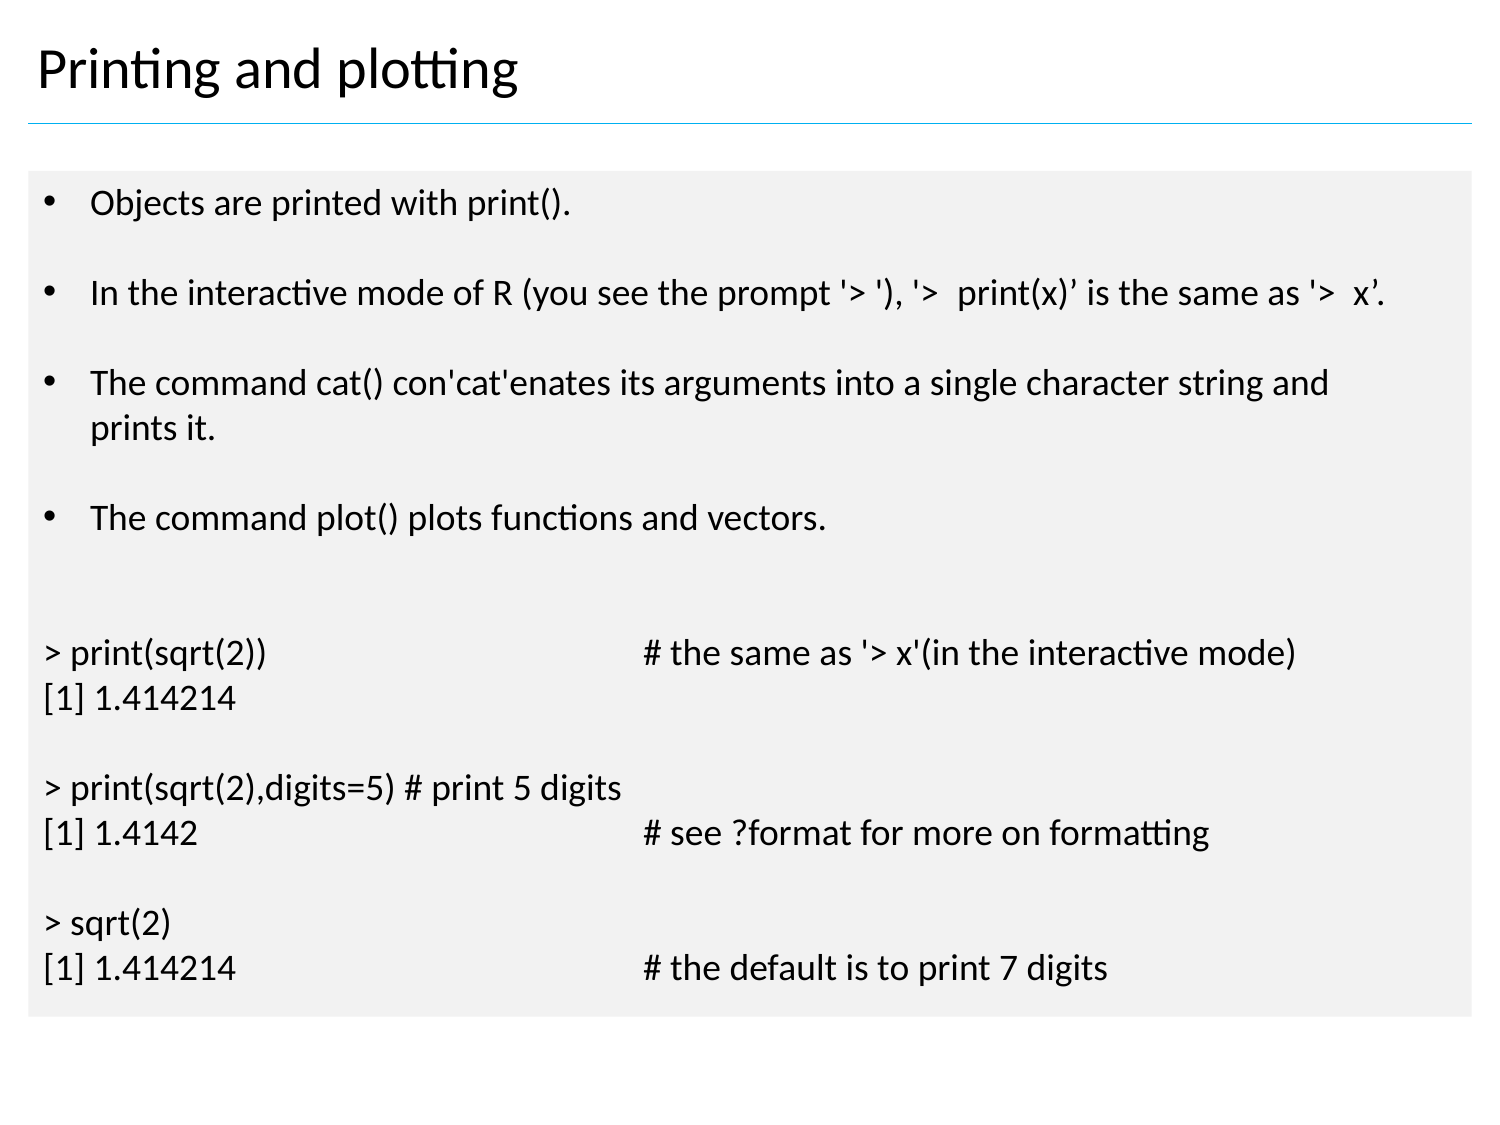

Printing and plotting
Objects are printed with print().

In the interactive mode of R (you see the prompt '> '), '>  print(x)’ is the same as '>  x’.

The command cat() con'cat'enates its arguments into a single character string and prints it.

The command plot() plots functions and vectors.

> print(sqrt(2)) 			# the same as '> x'(in the interactive mode)
[1] 1.414214

> print(sqrt(2),digits=5) # print 5 digits
[1] 1.4142 			# see ?format for more on formatting

> sqrt(2)
[1] 1.414214 			# the default is to print 7 digits